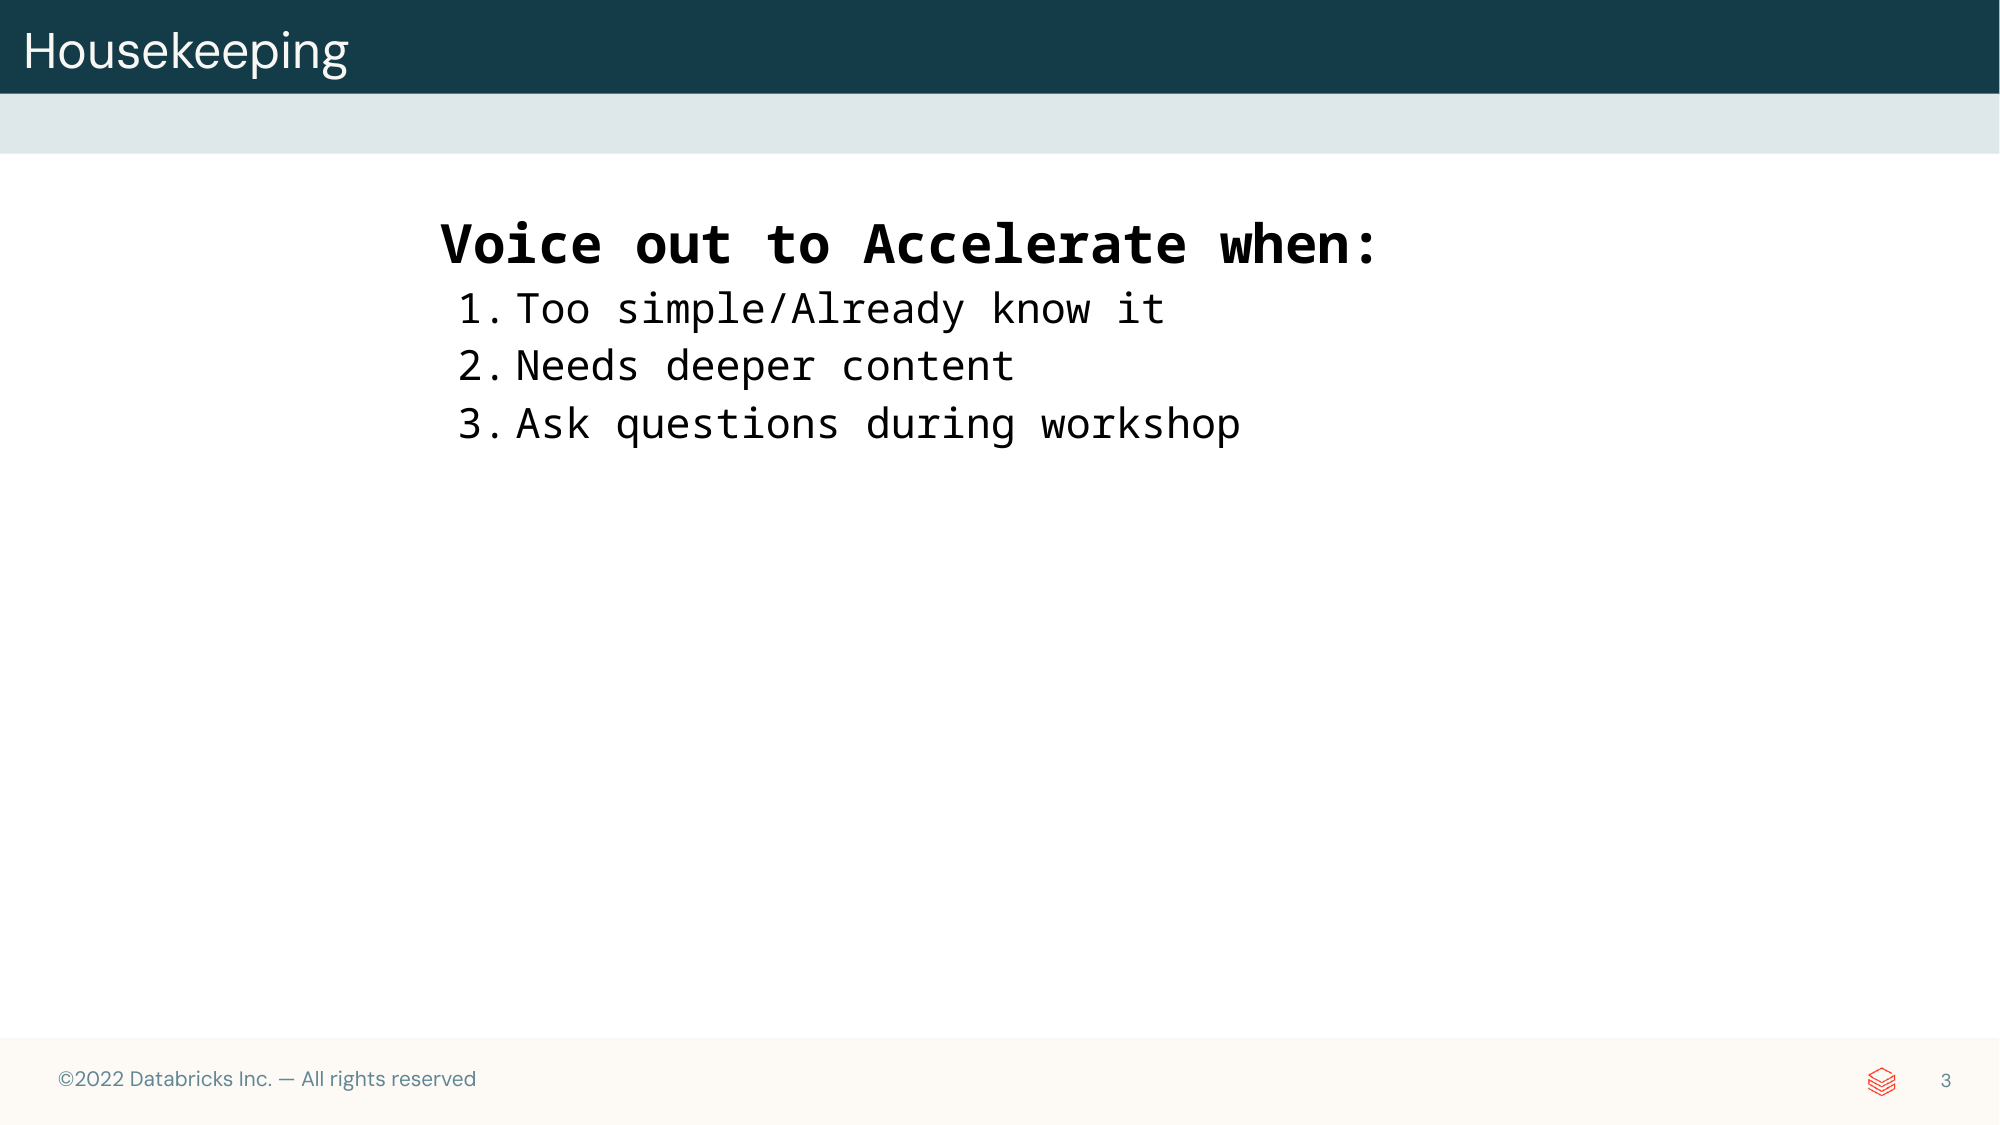

Housekeeping
Voice out to Accelerate when:
Too simple/Already know it
Needs deeper content
Ask questions during workshop
3